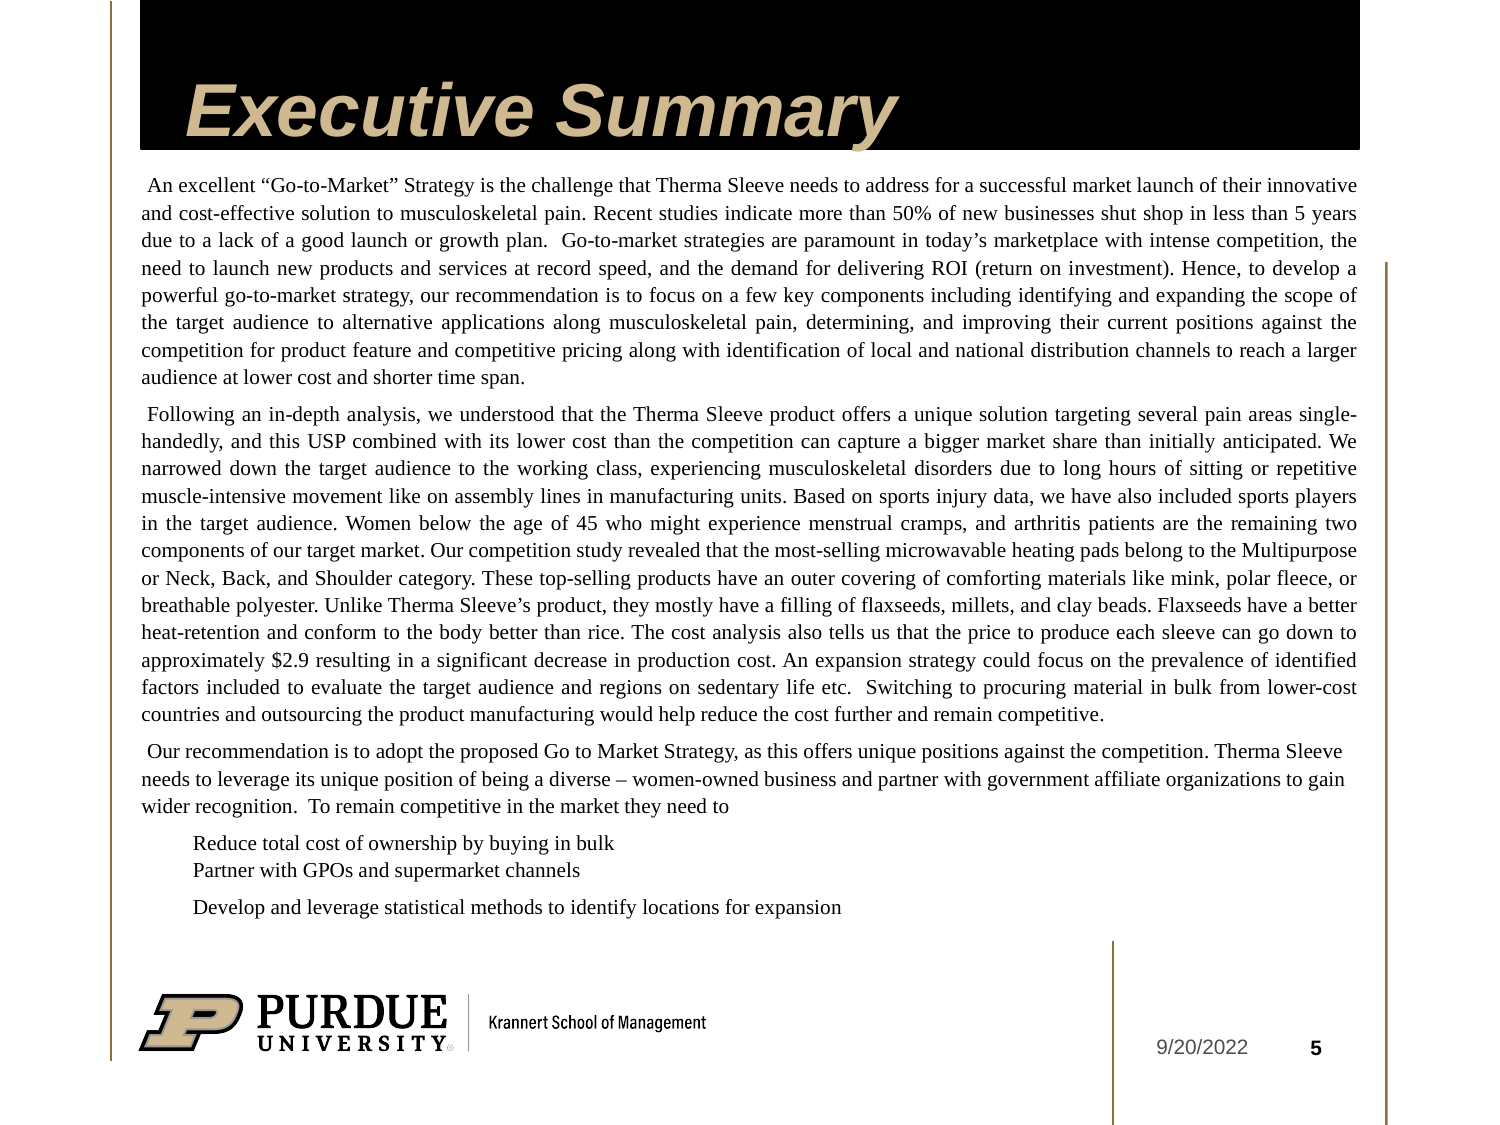

# Executive Summary
An excellent “Go-to-Market” Strategy is the challenge that Therma Sleeve needs to address for a successful market launch of their innovative and cost-effective solution to musculoskeletal pain. Recent studies indicate more than 50% of new businesses shut shop in less than 5 years due to a lack of a good launch or growth plan.  Go-to-market strategies are paramount in today’s marketplace with intense competition, the need to launch new products and services at record speed, and the demand for delivering ROI (return on investment). Hence, to develop a powerful go-to-market strategy, our recommendation is to focus on a few key components including identifying and expanding the scope of the target audience to alternative applications along musculoskeletal pain, determining, and improving their current positions against the competition for product feature and competitive pricing along with identification of local and national distribution channels to reach a larger audience at lower cost and shorter time span.
Following an in-depth analysis, we understood that the Therma Sleeve product offers a unique solution targeting several pain areas single-handedly, and this USP combined with its lower cost than the competition can capture a bigger market share than initially anticipated. We narrowed down the target audience to the working class, experiencing musculoskeletal disorders due to long hours of sitting or repetitive muscle-intensive movement like on assembly lines in manufacturing units. Based on sports injury data, we have also included sports players in the target audience. Women below the age of 45 who might experience menstrual cramps, and arthritis patients are the remaining two components of our target market. Our competition study revealed that the most-selling microwavable heating pads belong to the Multipurpose or Neck, Back, and Shoulder category. These top-selling products have an outer covering of comforting materials like mink, polar fleece, or breathable polyester. Unlike Therma Sleeve’s product, they mostly have a filling of flaxseeds, millets, and clay beads. Flaxseeds have a better heat-retention and conform to the body better than rice. The cost analysis also tells us that the price to produce each sleeve can go down to approximately $2.9 resulting in a significant decrease in production cost. An expansion strategy could focus on the prevalence of identified factors included to evaluate the target audience and regions on sedentary life etc.  Switching to procuring material in bulk from lower-cost countries and outsourcing the product manufacturing would help reduce the cost further and remain competitive.
Our recommendation is to adopt the proposed Go to Market Strategy, as this offers unique positions against the competition. Therma Sleeve needs to leverage its unique position of being a diverse – women-owned business and partner with government affiliate organizations to gain wider recognition.  To remain competitive in the market they need to
Reduce total cost of ownership by buying in bulk
Partner with GPOs and supermarket channels
Develop and leverage statistical methods to identify locations for expansion

5
9/20/2022